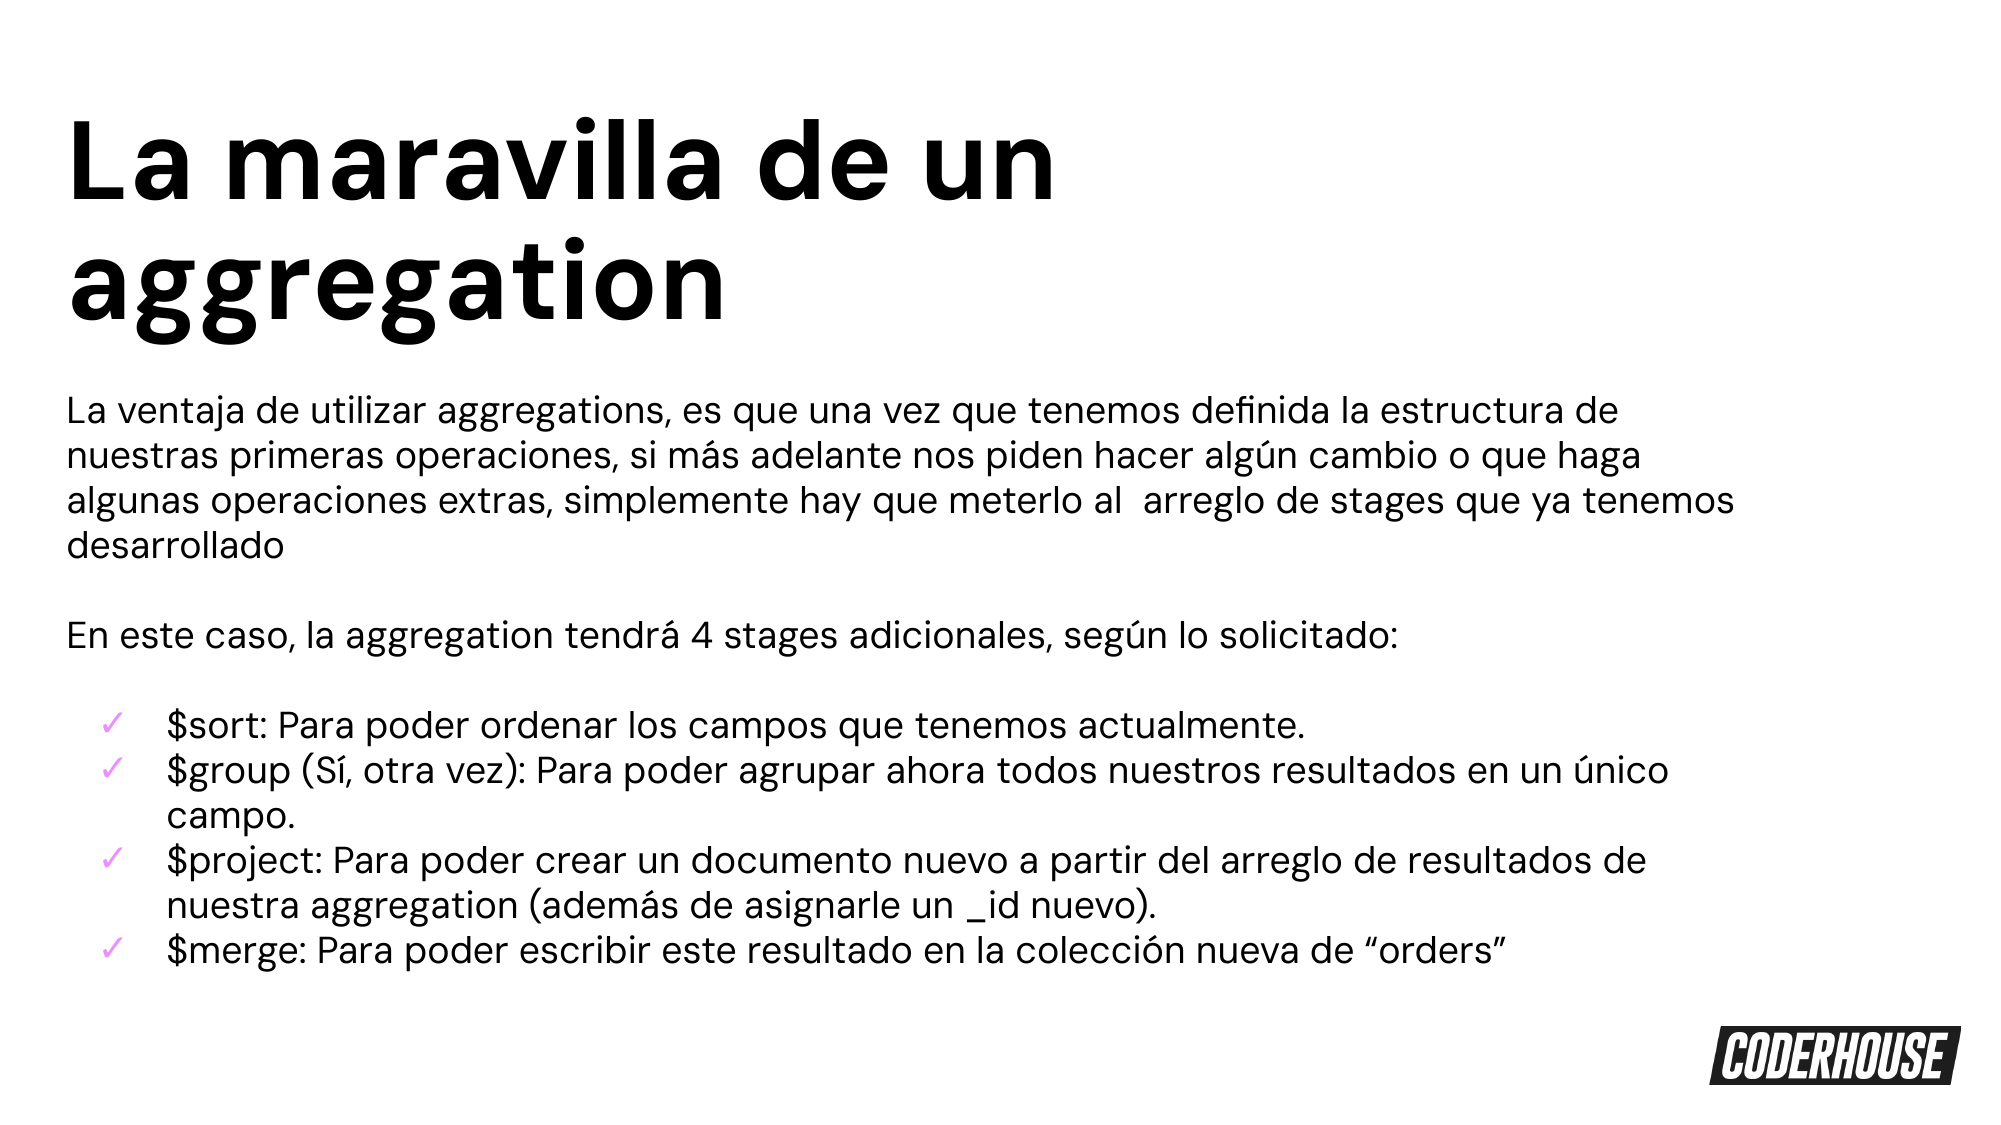

La maravilla de un aggregation
La ventaja de utilizar aggregations, es que una vez que tenemos definida la estructura de nuestras primeras operaciones, si más adelante nos piden hacer algún cambio o que haga algunas operaciones extras, simplemente hay que meterlo al  arreglo de stages que ya tenemos desarrollado

En este caso, la aggregation tendrá 4 stages adicionales, según lo solicitado:

$sort: Para poder ordenar los campos que tenemos actualmente.
$group (Sí, otra vez): Para poder agrupar ahora todos nuestros resultados en un único campo.
$project: Para poder crear un documento nuevo a partir del arreglo de resultados de nuestra aggregation (además de asignarle un _id nuevo).
$merge: Para poder escribir este resultado en la colección nueva de “orders”